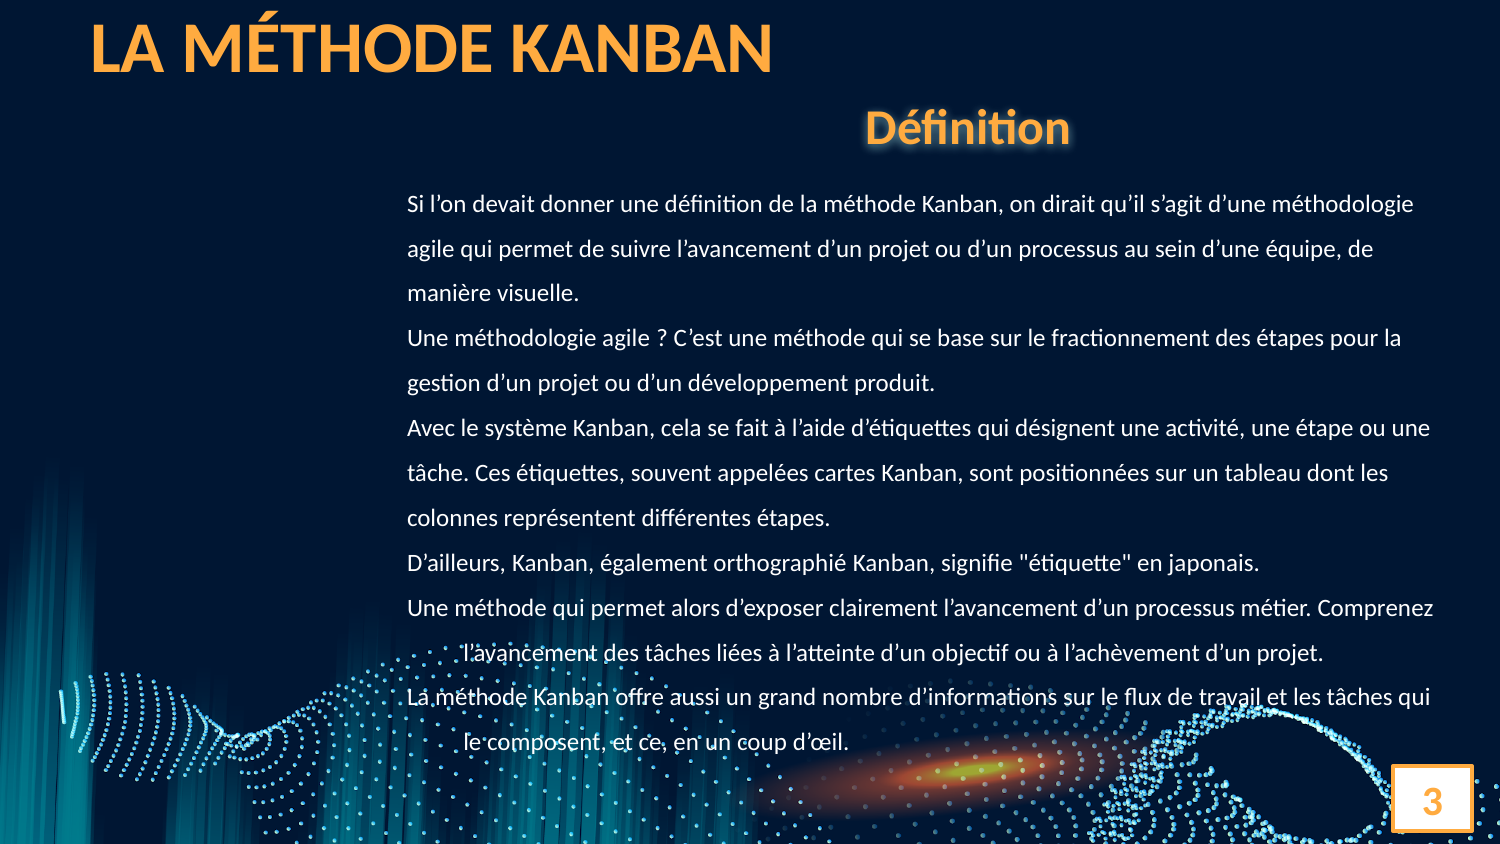

LA MÉTHODE KANBAN
Définition
Si l’on devait donner une définition de la méthode Kanban, on dirait qu’il s’agit d’une méthodologie
agile qui permet de suivre l’avancement d’un projet ou d’un processus au sein d’une équipe, de
manière visuelle.
Une méthodologie agile ? C’est une méthode qui se base sur le fractionnement des étapes pour la
gestion d’un projet ou d’un développement produit.
Avec le système Kanban, cela se fait à l’aide d’étiquettes qui désignent une activité, une étape ou une
tâche. Ces étiquettes, souvent appelées cartes Kanban, sont positionnées sur un tableau dont les
colonnes représentent différentes étapes.
D’ailleurs, Kanban, également orthographié Kanban, signifie "étiquette" en japonais.
Une méthode qui permet alors d’exposer clairement l’avancement d’un processus métier. Comprenez l’avancement des tâches liées à l’atteinte d’un objectif ou à l’achèvement d’un projet.
La méthode Kanban offre aussi un grand nombre d’informations sur le flux de travail et les tâches qui le composent, et ce, en un coup d’œil.
3